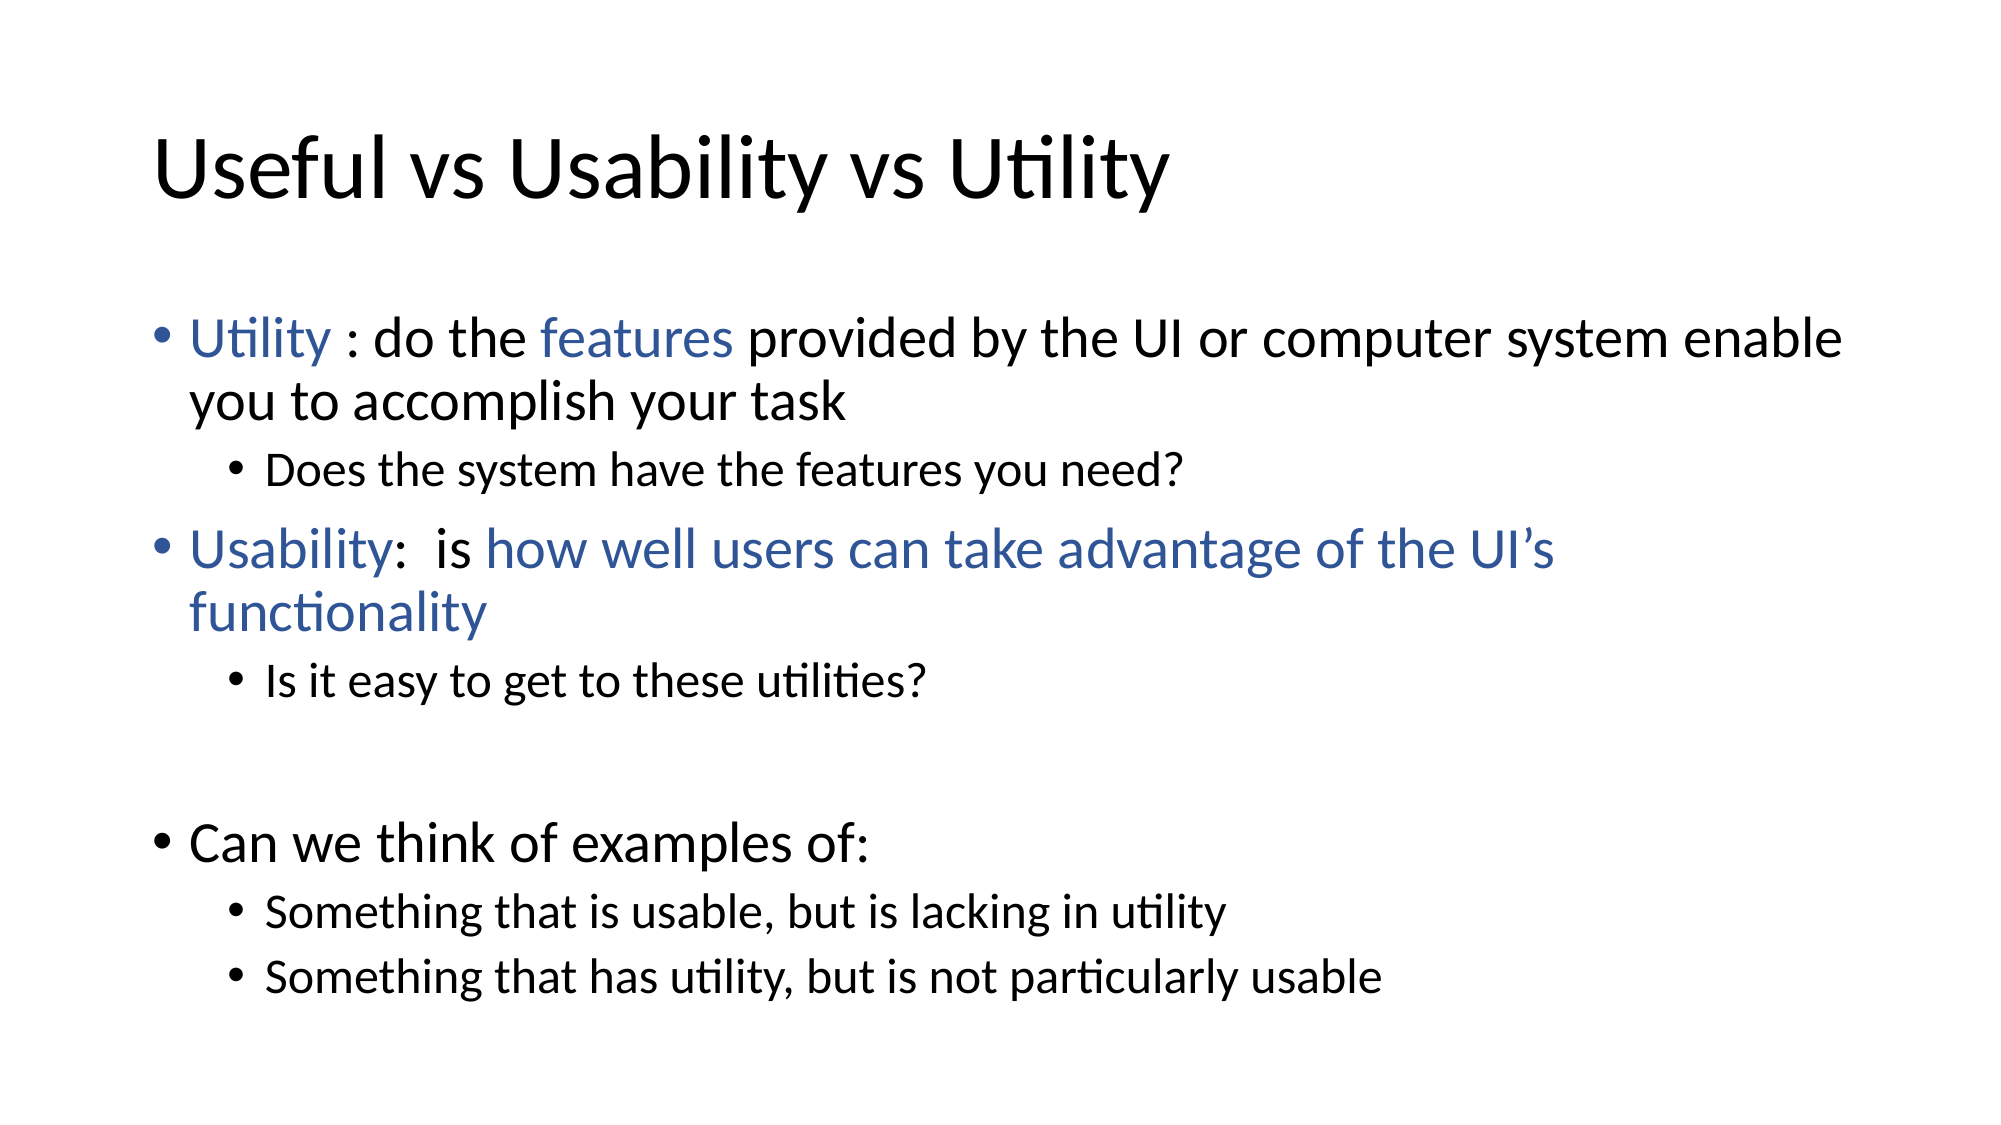

# Useful vs Usability vs Utility
Utility : do the features provided by the UI or computer system enable you to accomplish your task
Does the system have the features you need?
Usability:  is how well users can take advantage of the UI’s functionality
Is it easy to get to these utilities?

Can we think of examples of:
Something that is usable, but is lacking in utility
Something that has utility, but is not particularly usable